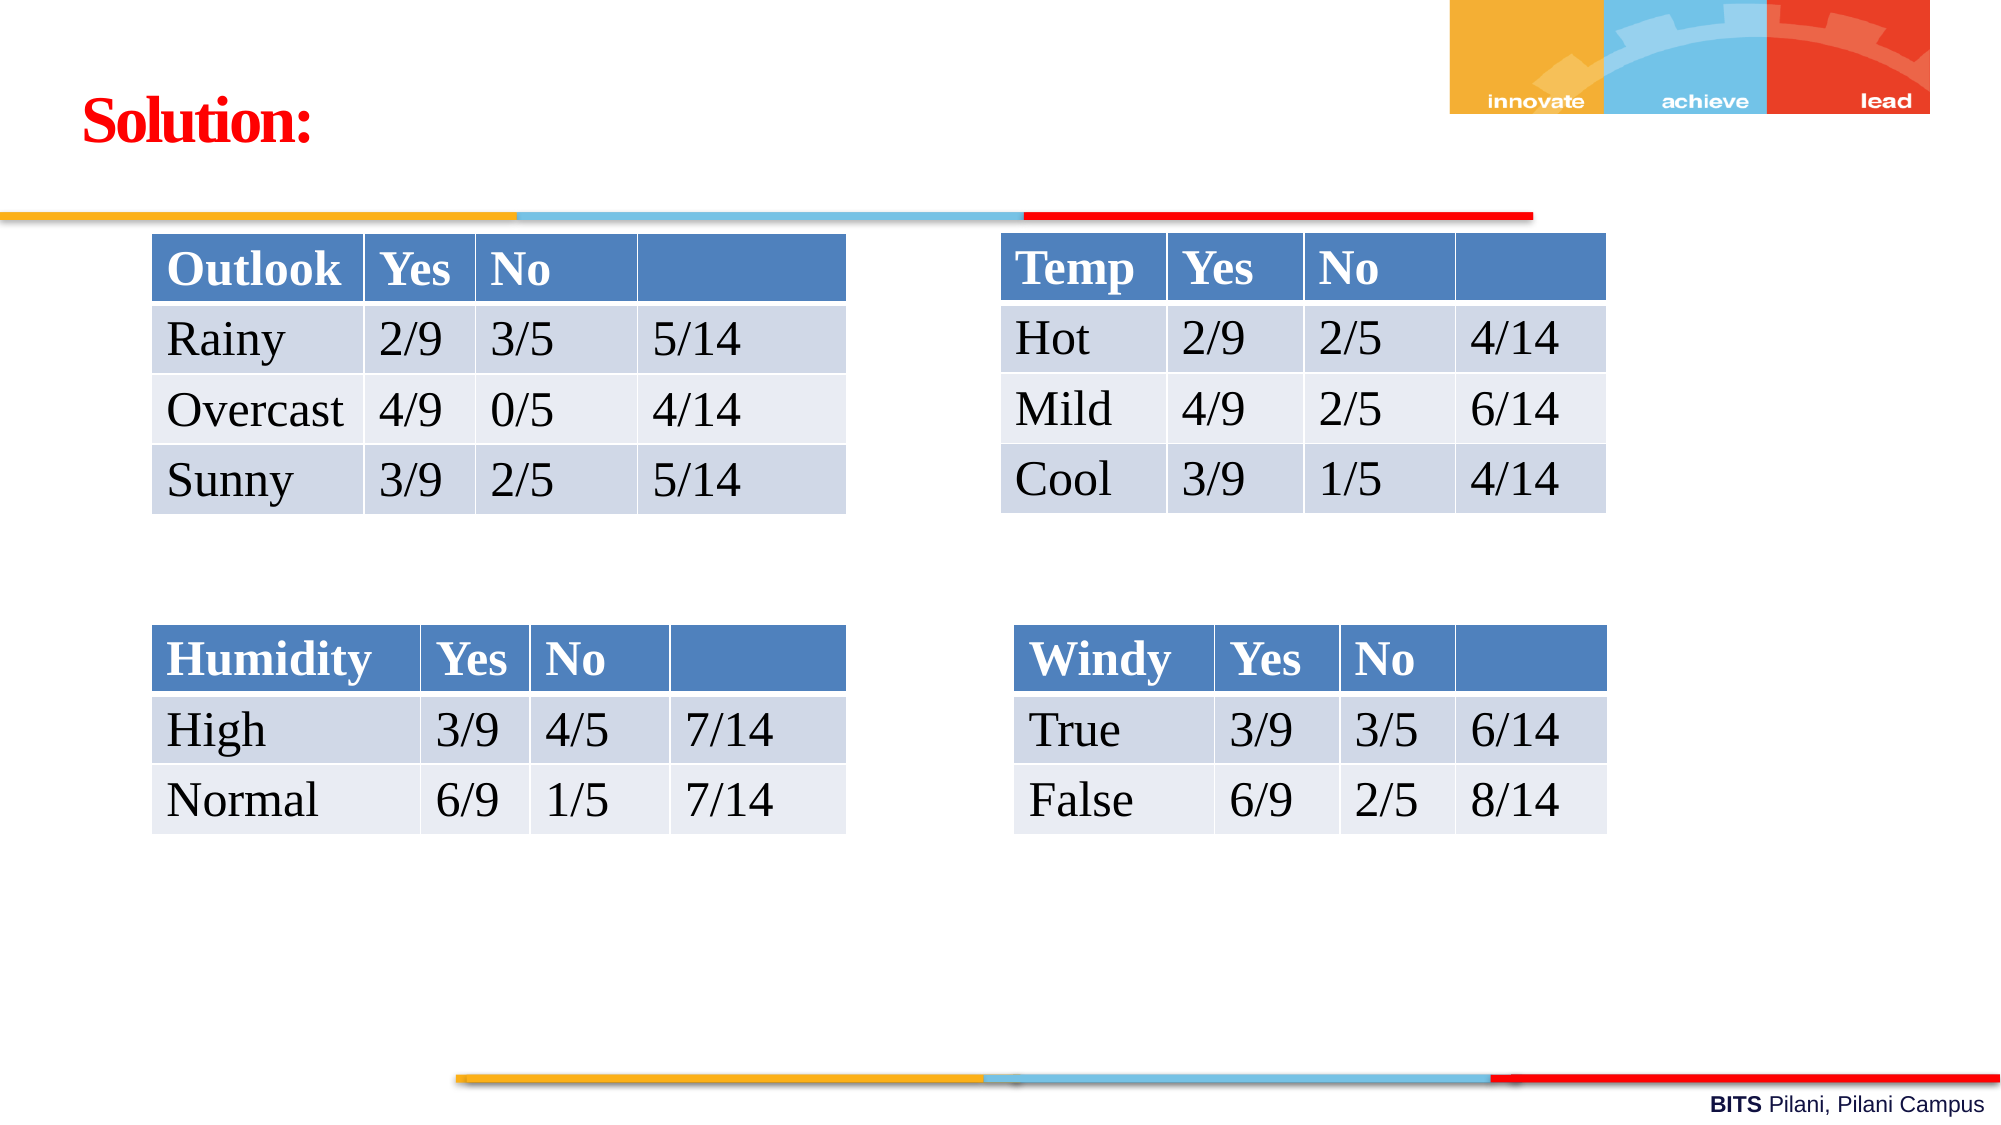

Solution:
| Temp | Yes | No |  |
| --- | --- | --- | --- |
| Hot | 2/9 | 2/5 | 4/14 |
| Mild | 4/9 | 2/5 | 6/14 |
| Cool | 3/9 | 1/5 | 4/14 |
| Outlook | Yes | No |  |
| --- | --- | --- | --- |
| Rainy | 2/9 | 3/5 | 5/14 |
| Overcast | 4/9 | 0/5 | 4/14 |
| Sunny | 3/9 | 2/5 | 5/14 |
| Humidity | Yes | No |  |
| --- | --- | --- | --- |
| High | 3/9 | 4/5 | 7/14 |
| Normal | 6/9 | 1/5 | 7/14 |
| Windy | Yes | No |  |
| --- | --- | --- | --- |
| True | 3/9 | 3/5 | 6/14 |
| False | 6/9 | 2/5 | 8/14 |